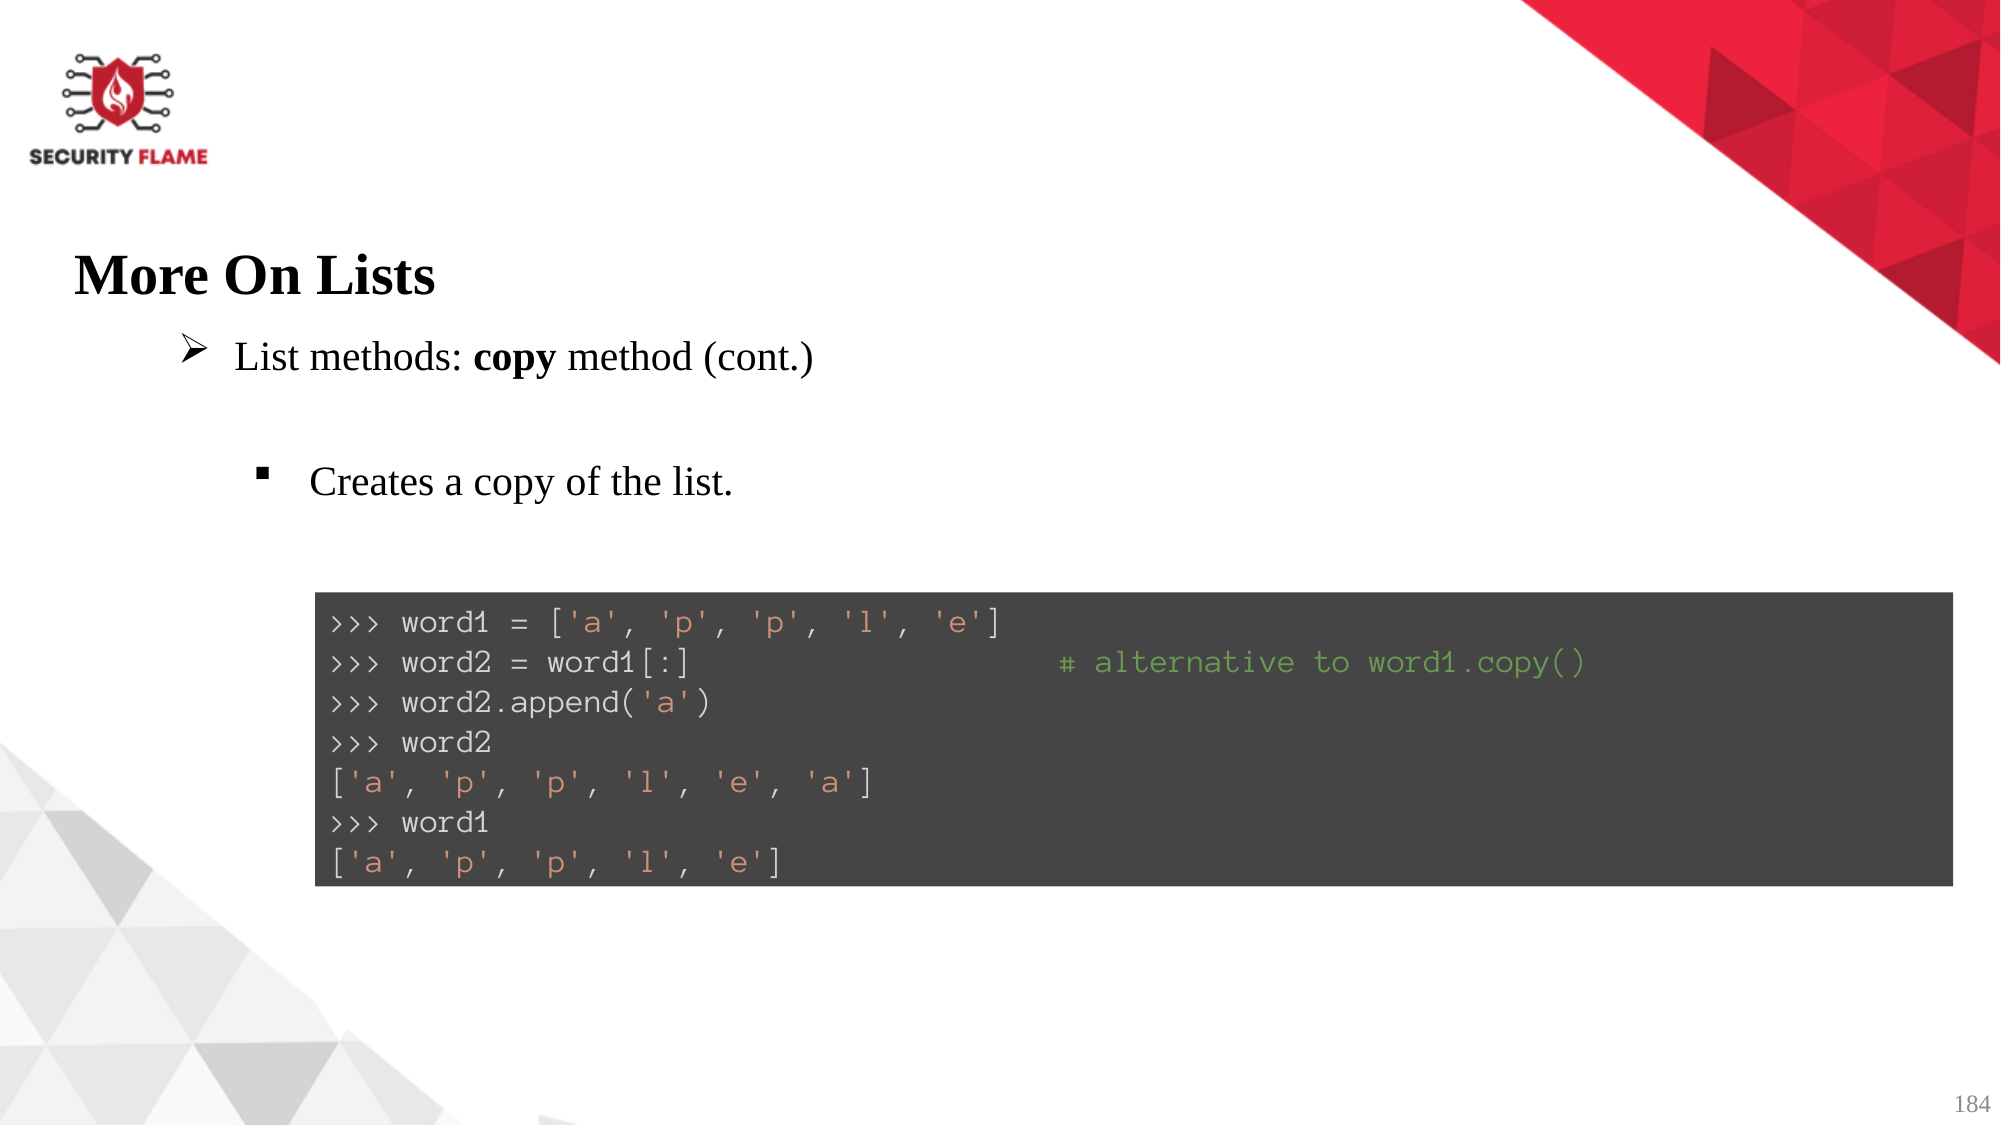

More On Lists
List methods: copy method (cont.)
Creates a copy of the list.
>>> word1 = ['a', 'p', 'p', 'l', 'e']
>>> word2 = word1[:]                    # alternative to word1.copy()
>>> word2.append('a')
>>> word2
['a', 'p', 'p', 'l', 'e', 'a']
>>> word1
['a', 'p', 'p', 'l', 'e']
184